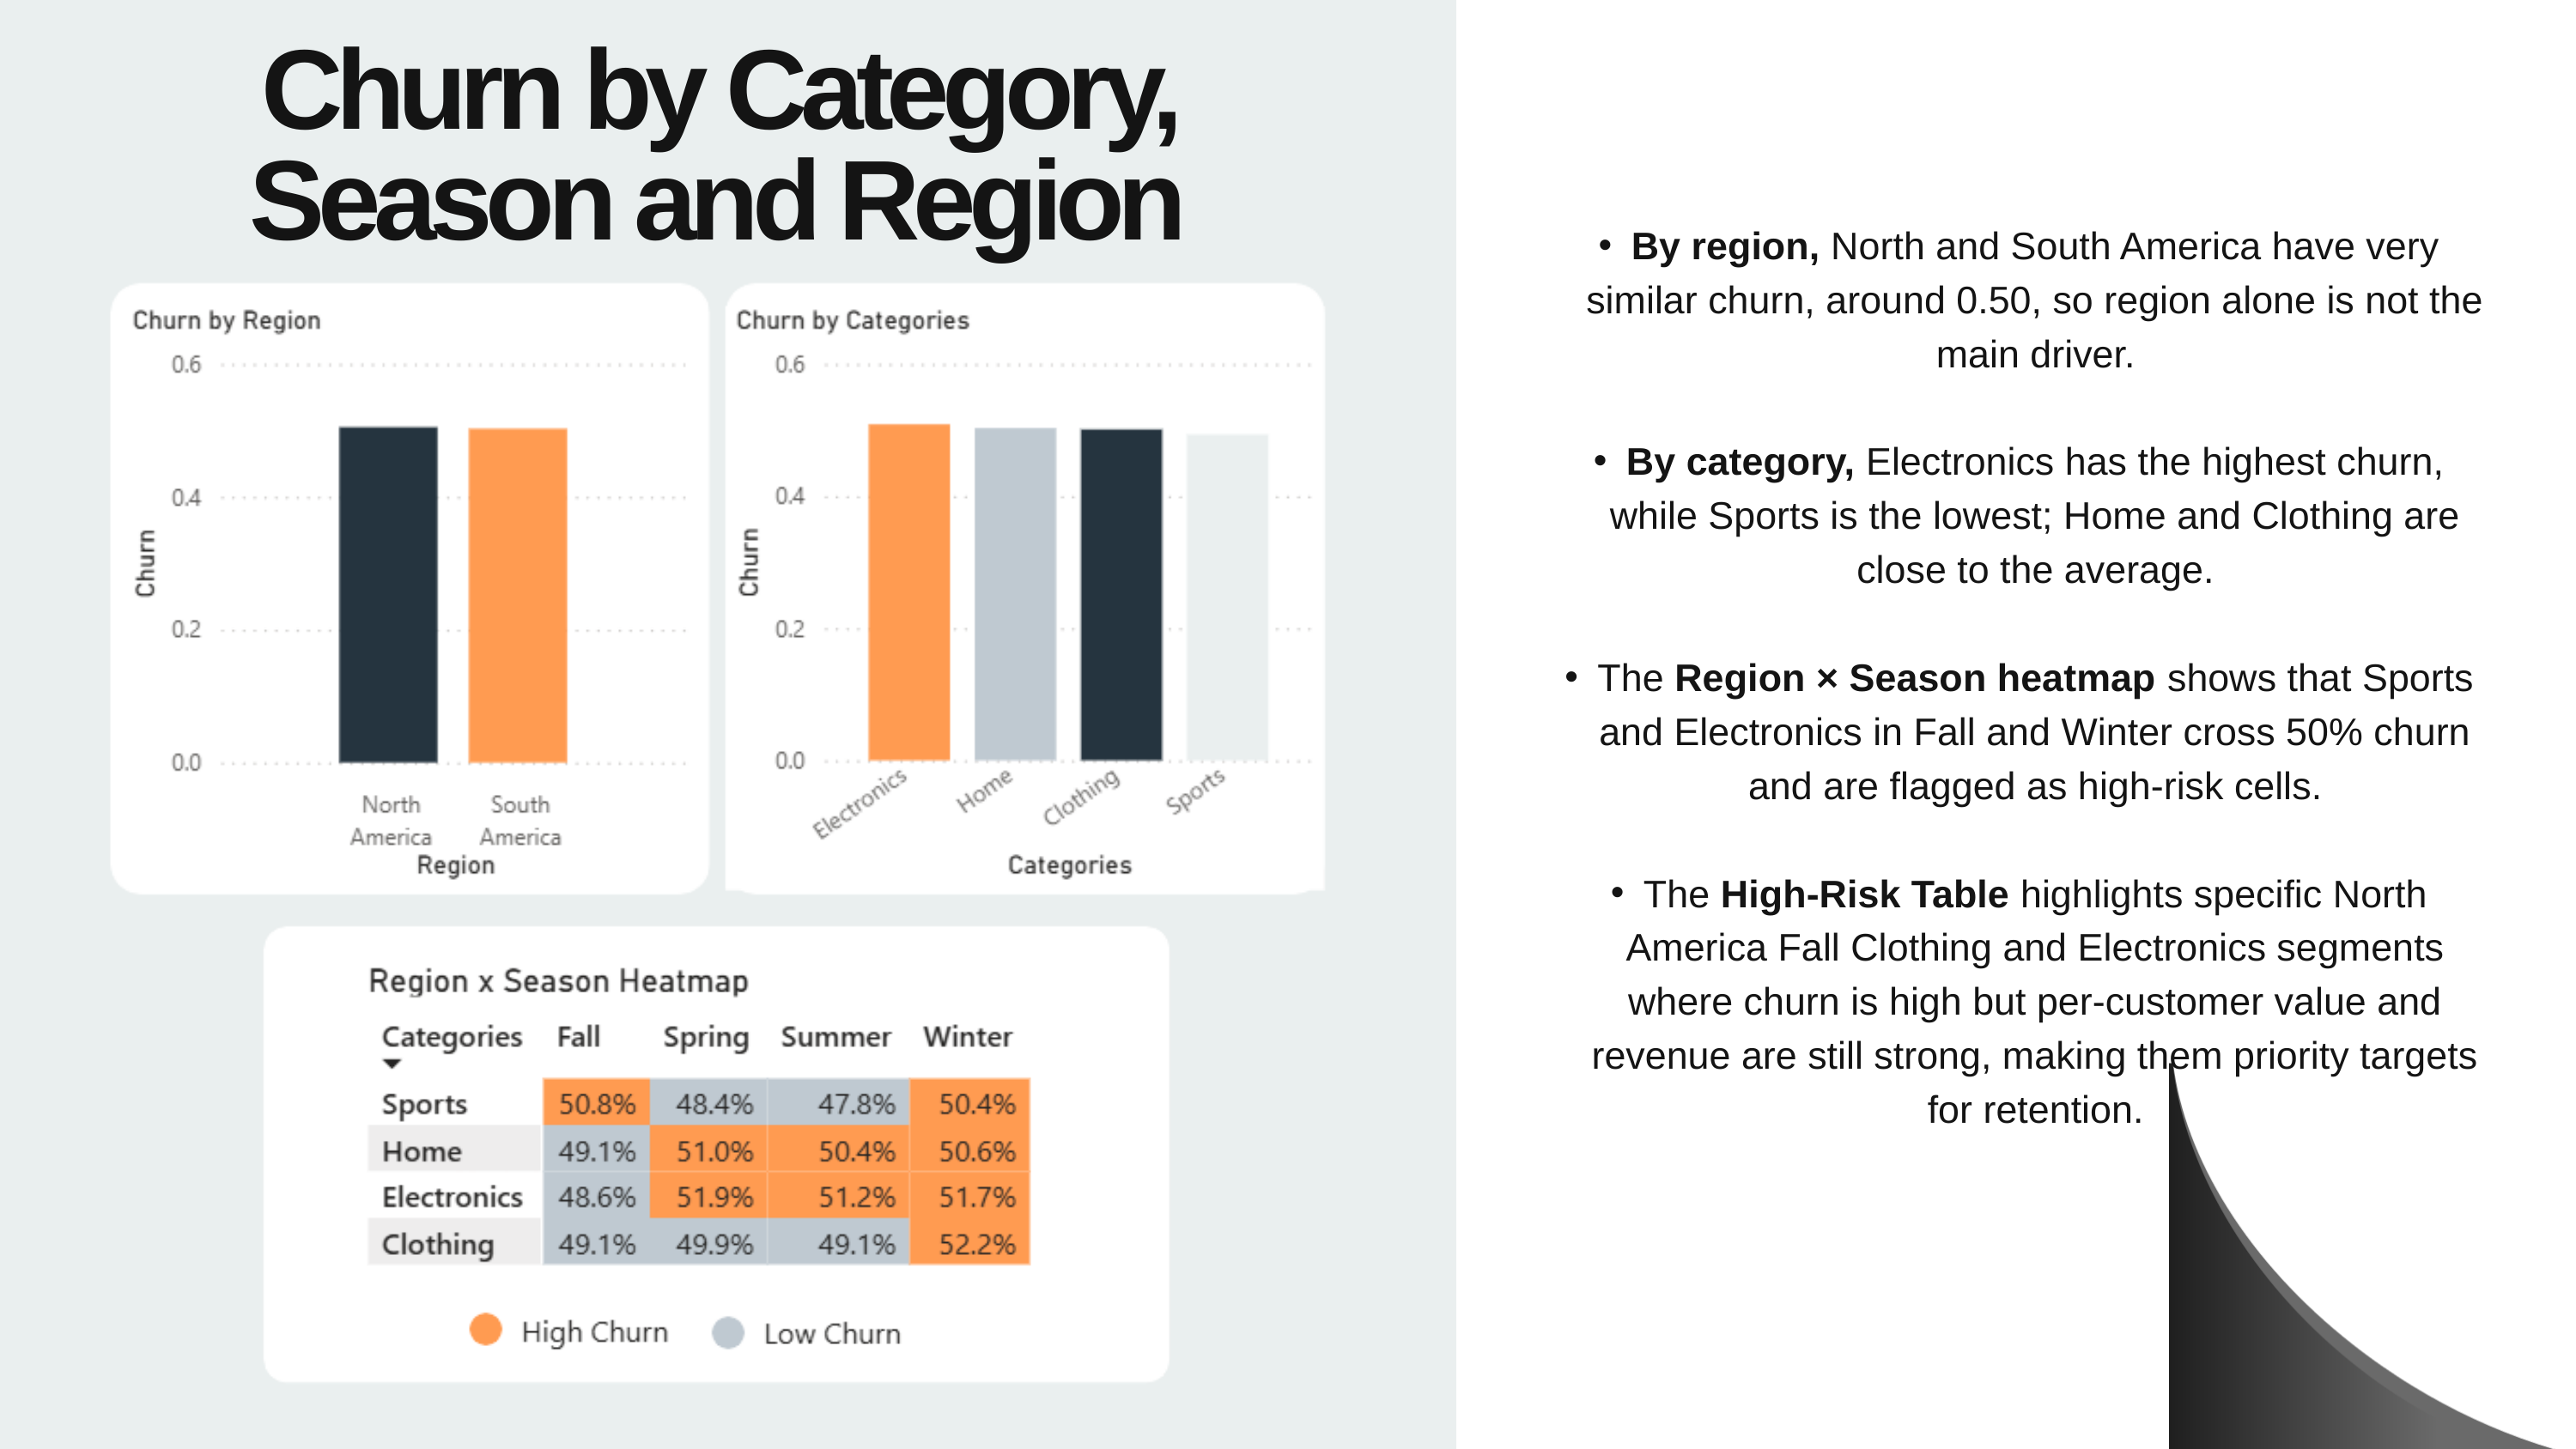

Churn by Category, Season and Region

By region, North and South America have very similar churn, around 0.50, so region alone is not the main driver.

By category, Electronics has the highest churn, while Sports is the lowest; Home and Clothing are close to the average.

The Region × Season heatmap shows that Sports and Electronics in Fall and Winter cross 50% churn and are flagged as high-risk cells.

The High-Risk Table highlights specific North America Fall Clothing and Electronics segments where churn is high but per‑customer value and revenue are still strong, making them priority targets for retention.